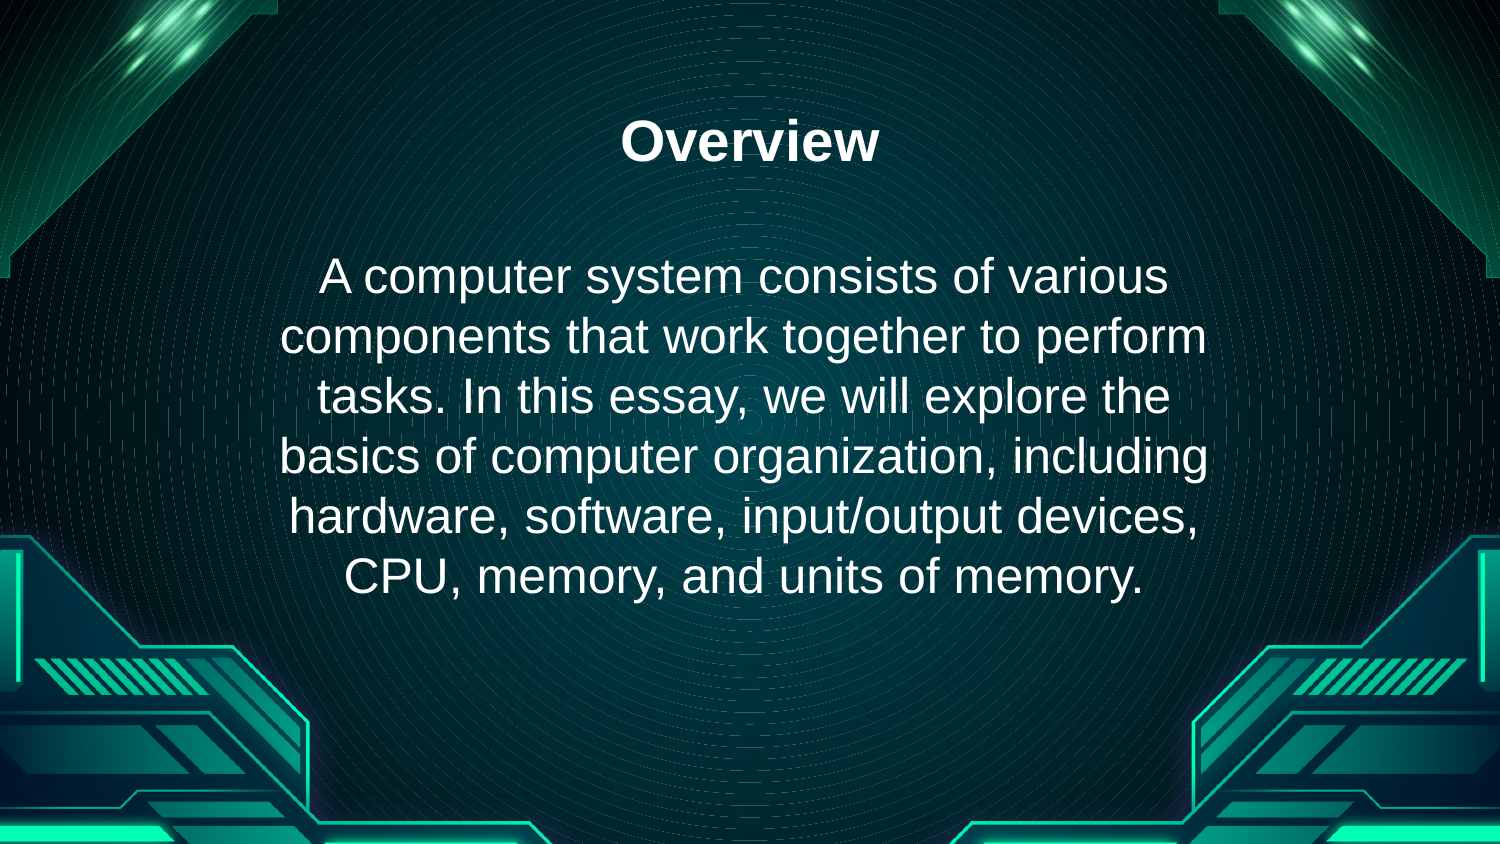

# Overview
A computer system consists of various components that work together to perform tasks. In this essay, we will explore the basics of computer organization, including hardware, software, input/output devices, CPU, memory, and units of memory.